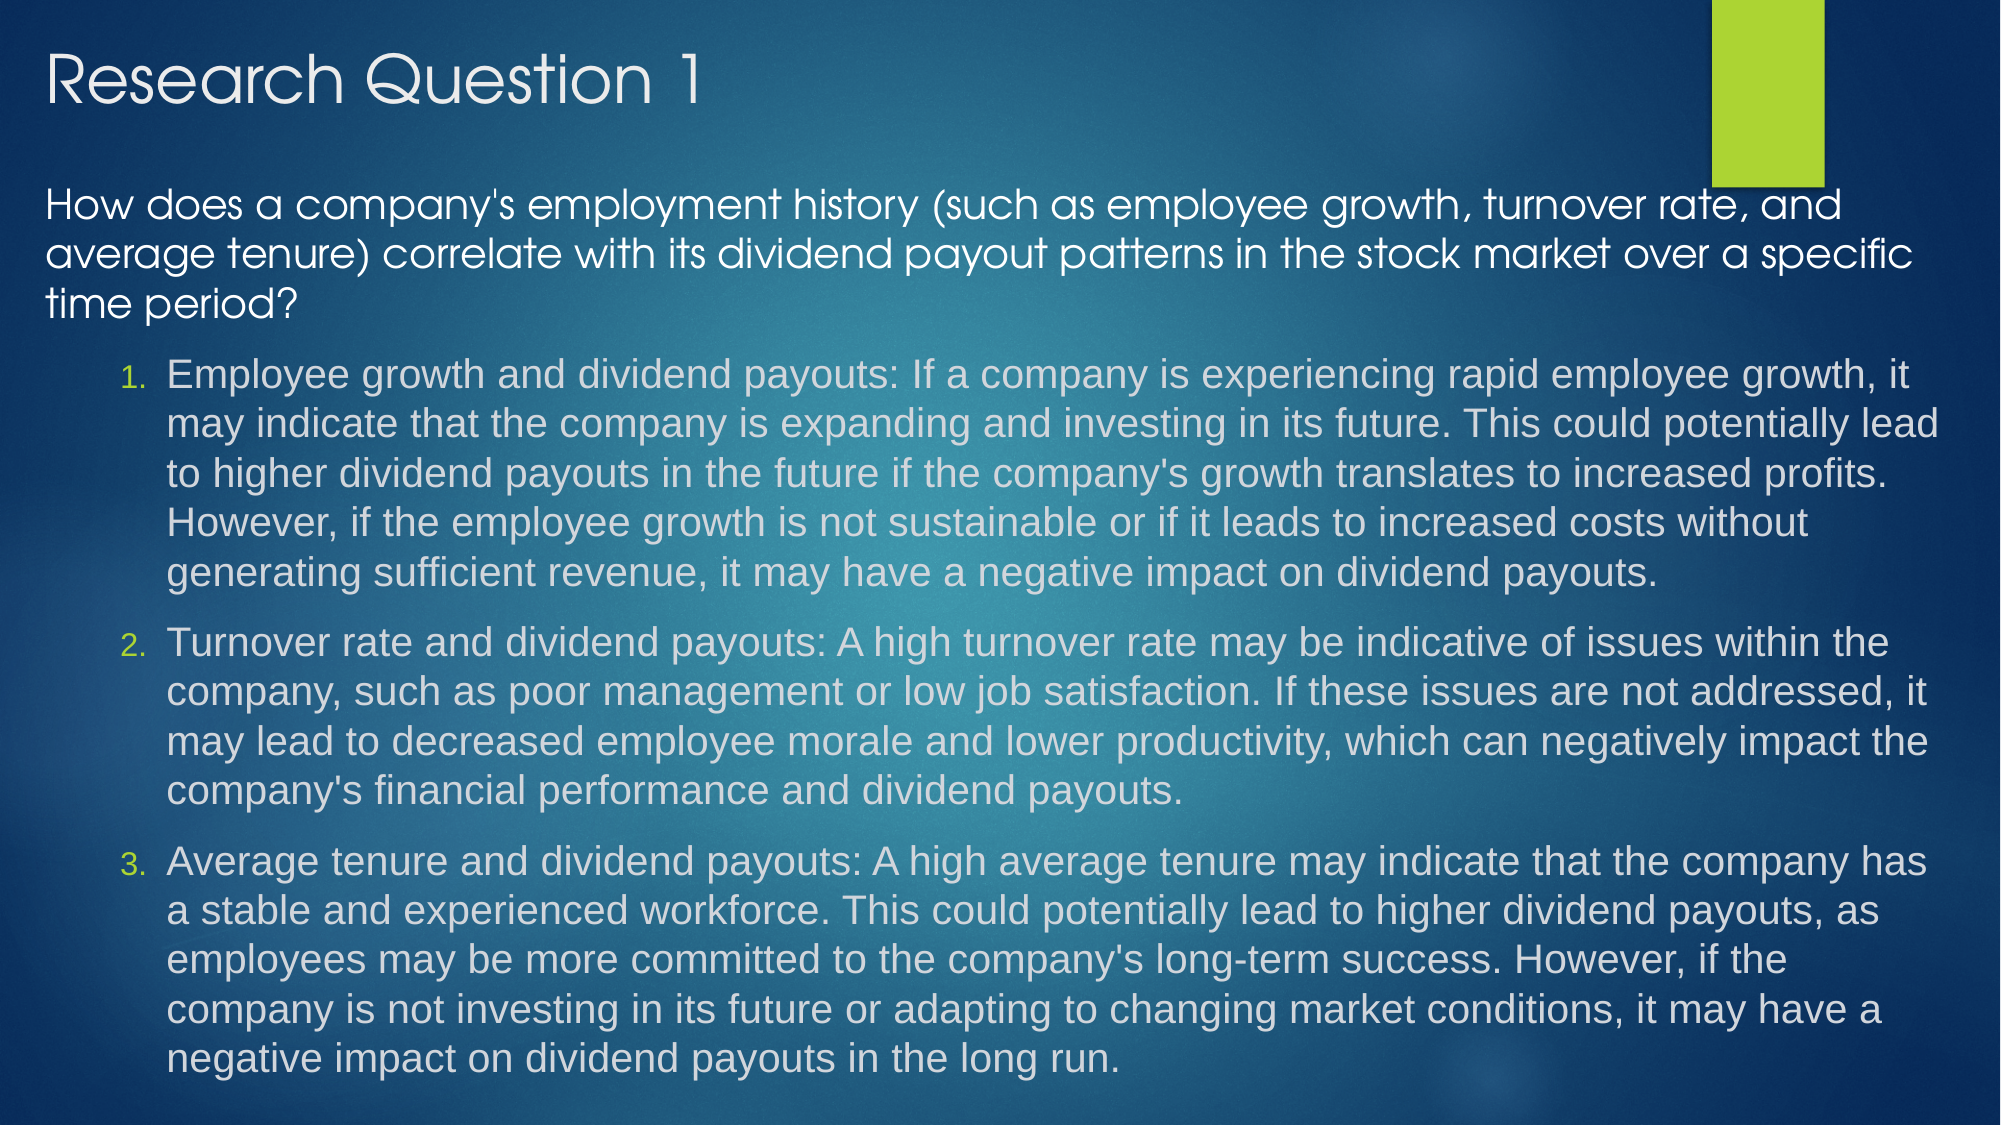

# Research Question 1
How does a company's employment history (such as employee growth, turnover rate, and average tenure) correlate with its dividend payout patterns in the stock market over a specific time period?
Employee growth and dividend payouts: If a company is experiencing rapid employee growth, it may indicate that the company is expanding and investing in its future. This could potentially lead to higher dividend payouts in the future if the company's growth translates to increased profits. However, if the employee growth is not sustainable or if it leads to increased costs without generating sufficient revenue, it may have a negative impact on dividend payouts.
Turnover rate and dividend payouts: A high turnover rate may be indicative of issues within the company, such as poor management or low job satisfaction. If these issues are not addressed, it may lead to decreased employee morale and lower productivity, which can negatively impact the company's financial performance and dividend payouts.
Average tenure and dividend payouts: A high average tenure may indicate that the company has a stable and experienced workforce. This could potentially lead to higher dividend payouts, as employees may be more committed to the company's long-term success. However, if the company is not investing in its future or adapting to changing market conditions, it may have a negative impact on dividend payouts in the long run.